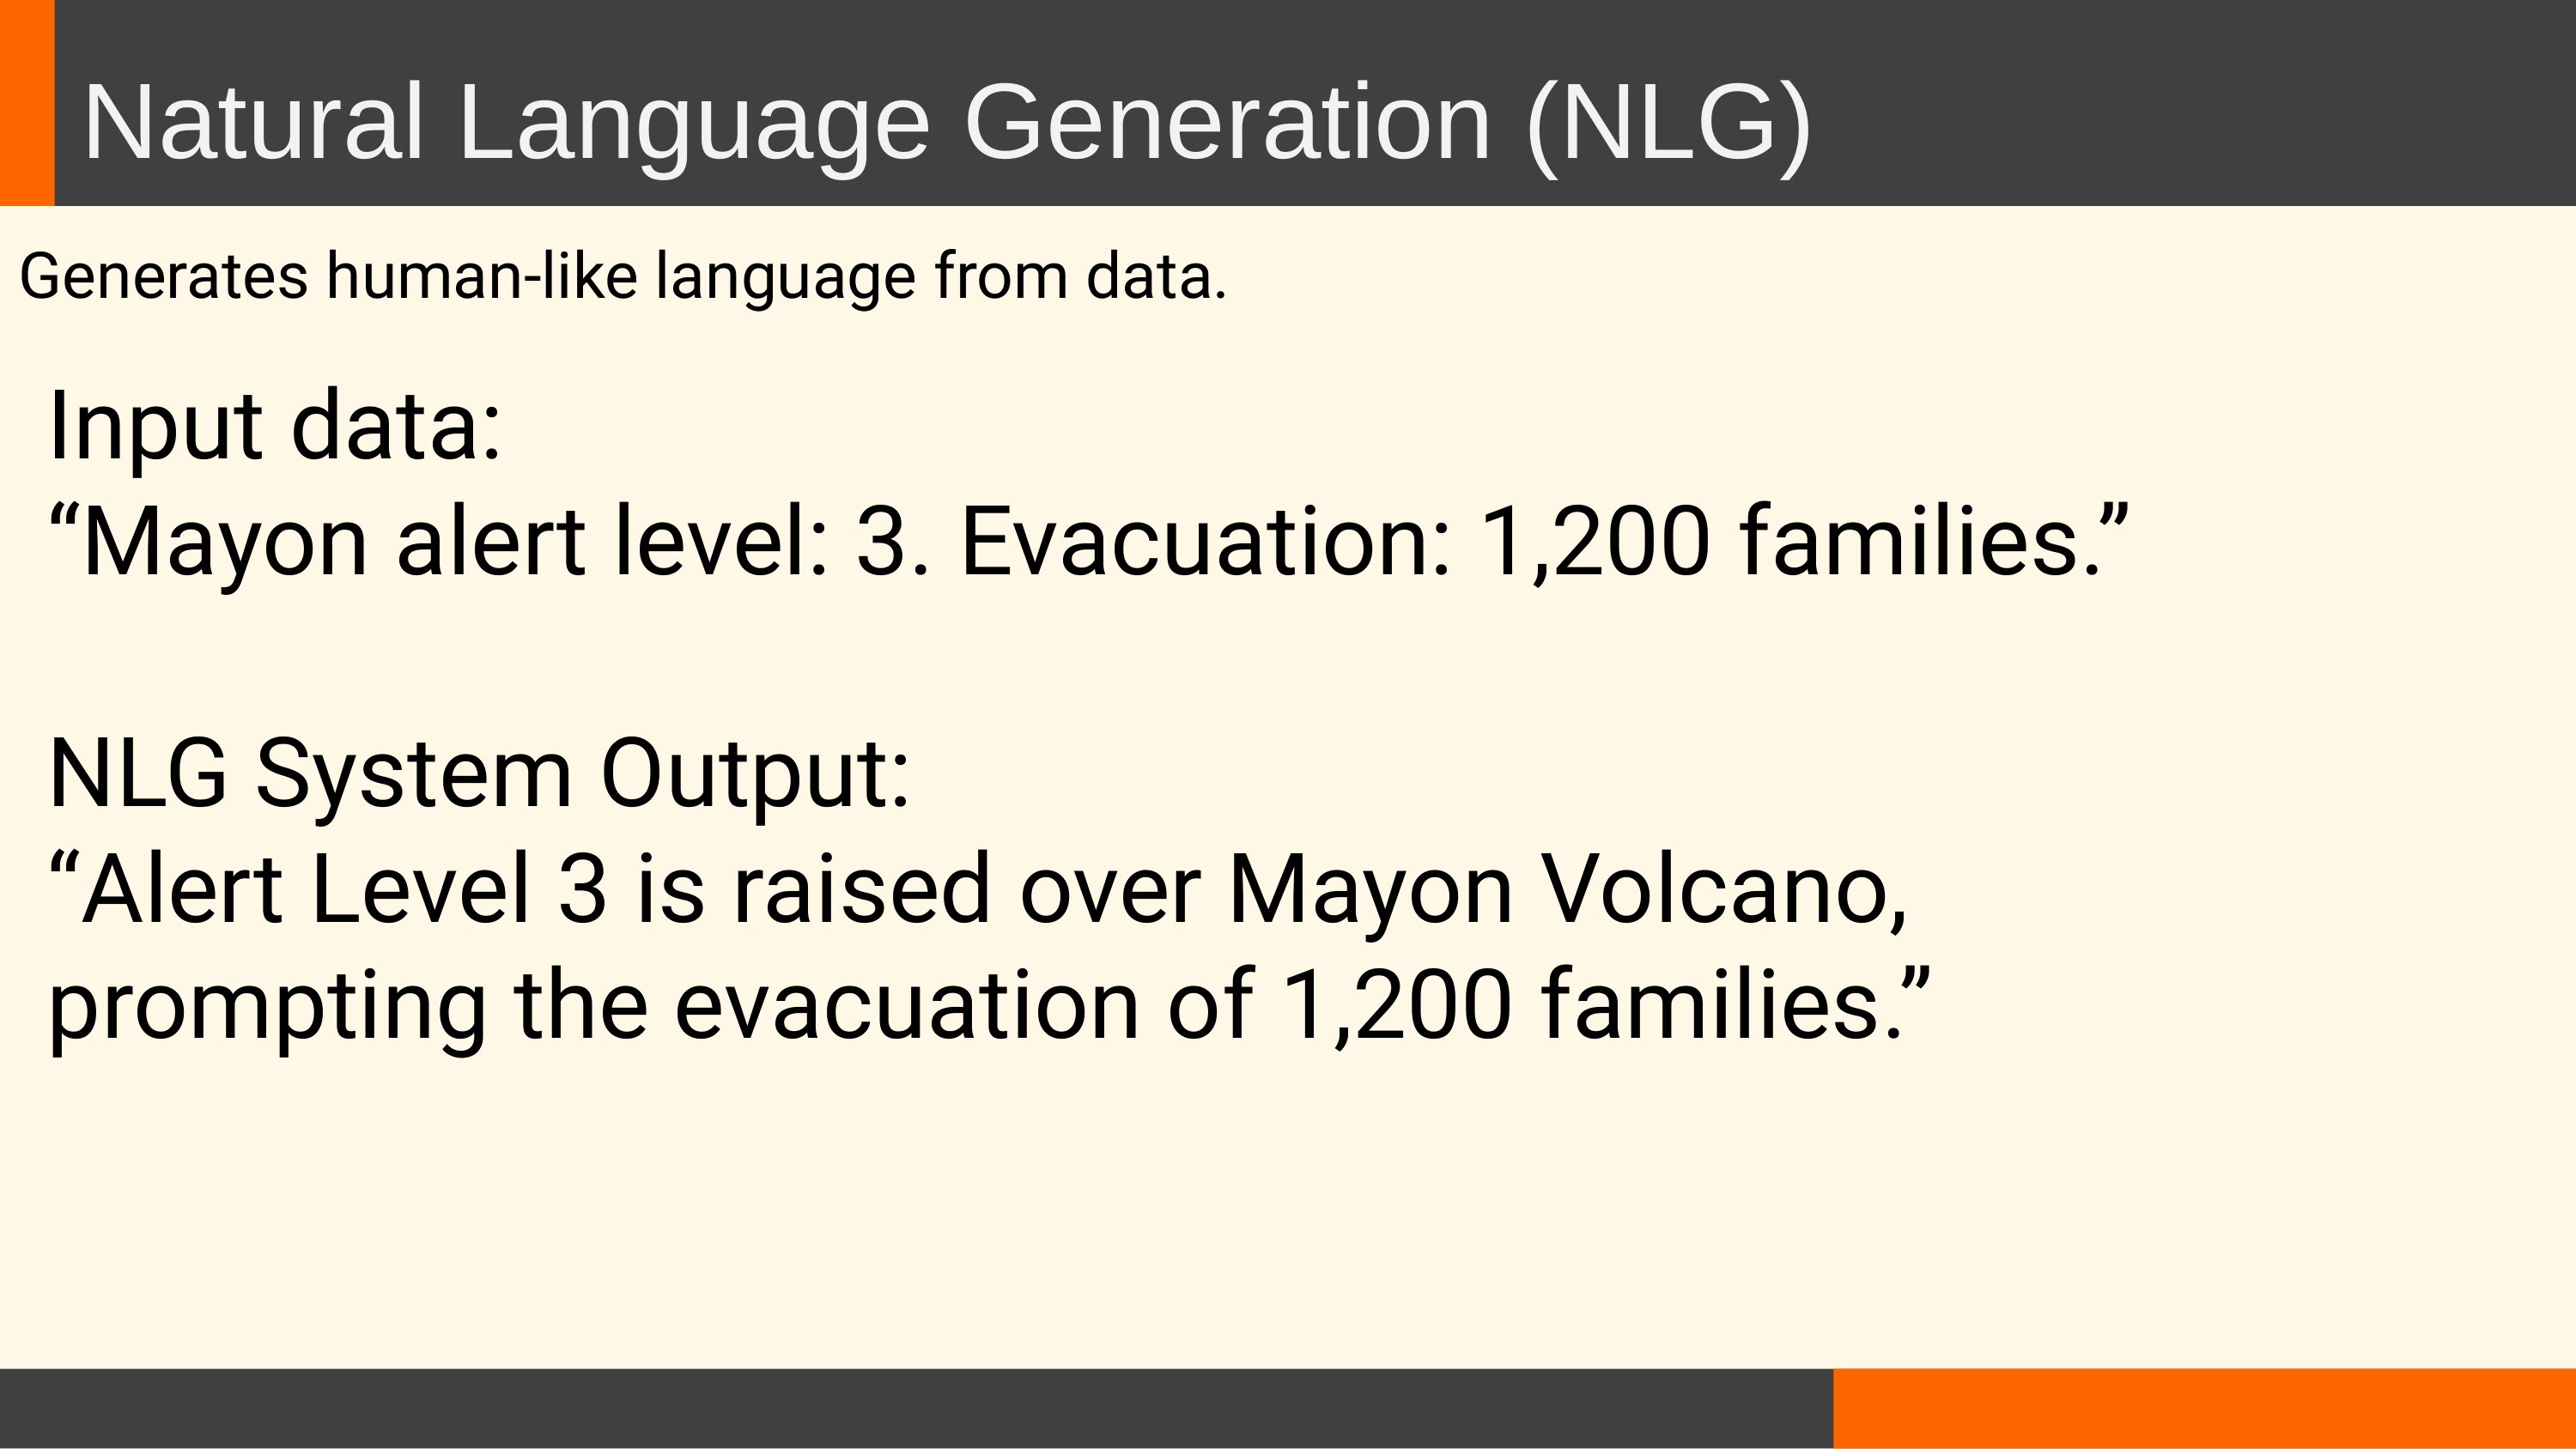

Natural Language Generation (NLG)
Generates human-like language from data.
Input data:
“Mayon alert level: 3. Evacuation: 1,200 families.”

NLG System Output:
“Alert Level 3 is raised over Mayon Volcano, prompting the evacuation of 1,200 families.”